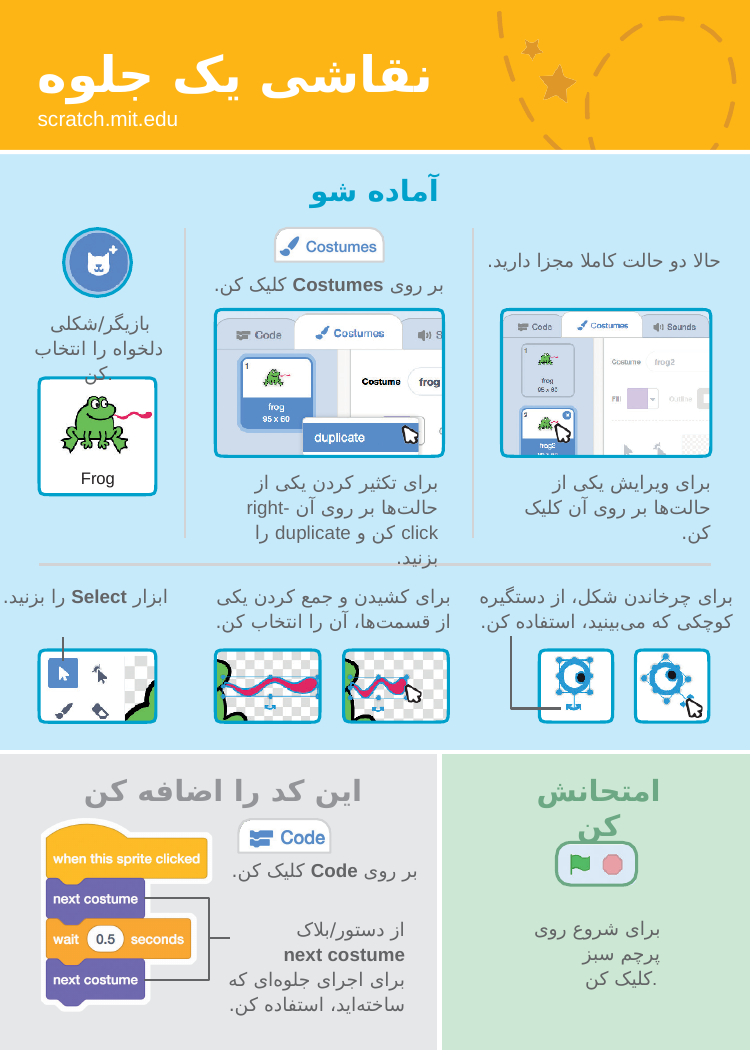

# نقاشی یک جلوه
scratch.mit.edu

آماده شو

حالا دو حالت کاملا مجزا دارید.
بر روی Costumes کلیک کن.
بازیگر/شکلی دلخواه را انتخاب کن.

Frog
برای تکثیر کردن یکی از حالت‌ها بر روی آن right-click کن و duplicate را بزنید.
برای ویرایش یکی از حالت‌ها بر روی آن کلیک کن.

ابزار Select را بزنید.
برای کشیدن و جمع کردن یکی از قسمت‌ها، آن را انتخاب کن.
برای چرخاندن شکل، از دستگیره کوچکی که می‌بینید، استفاده کن.

این کد را اضافه کن
امتحانش کن

بر روی Code کلیک کن.

برای شروع روی پرچم سبز کلیک کن.
از دستور/بلاک
next costume
برای اجرای جلوه‌ای که ساخته‌اید، استفاده کن.